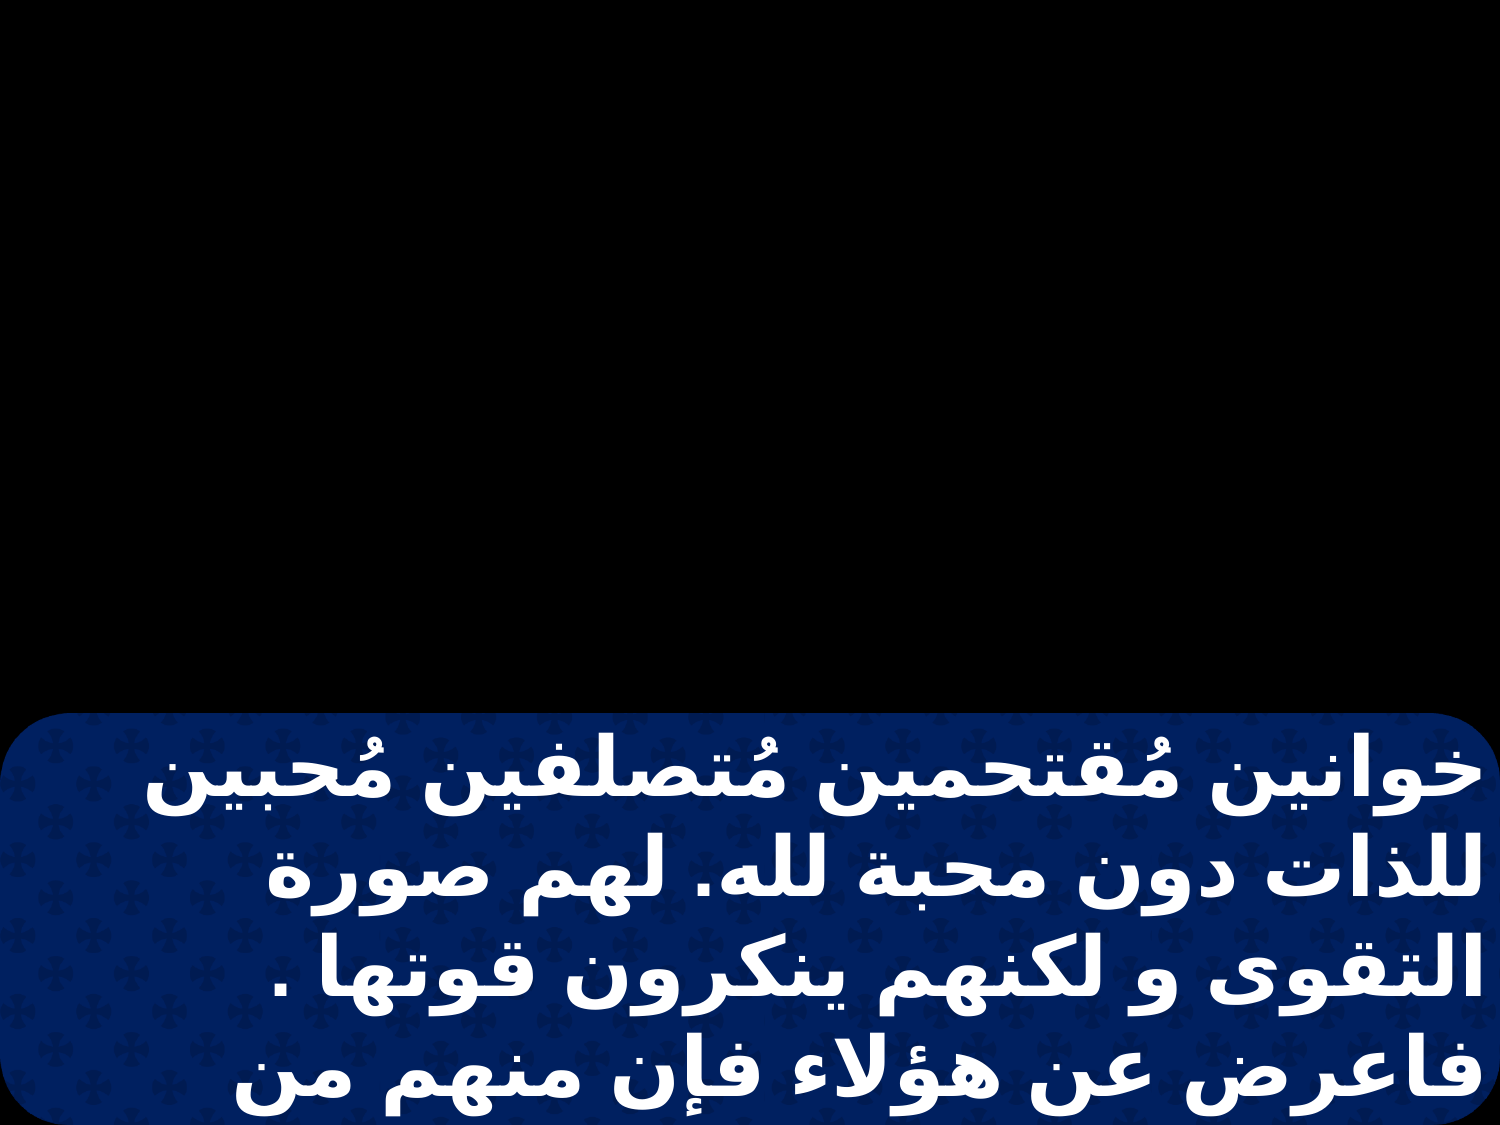

خوانين مُقتحمين مُتصلفين مُحبين للذات دون محبة لله. لهم صورة التقوى و لكنهم ينكرون قوتها . فاعرض عن هؤلاء فإن منهم من يدخلون البيوت ويسبون النساء المطمورات في خطايا مُنقادات لشهوات شتى .